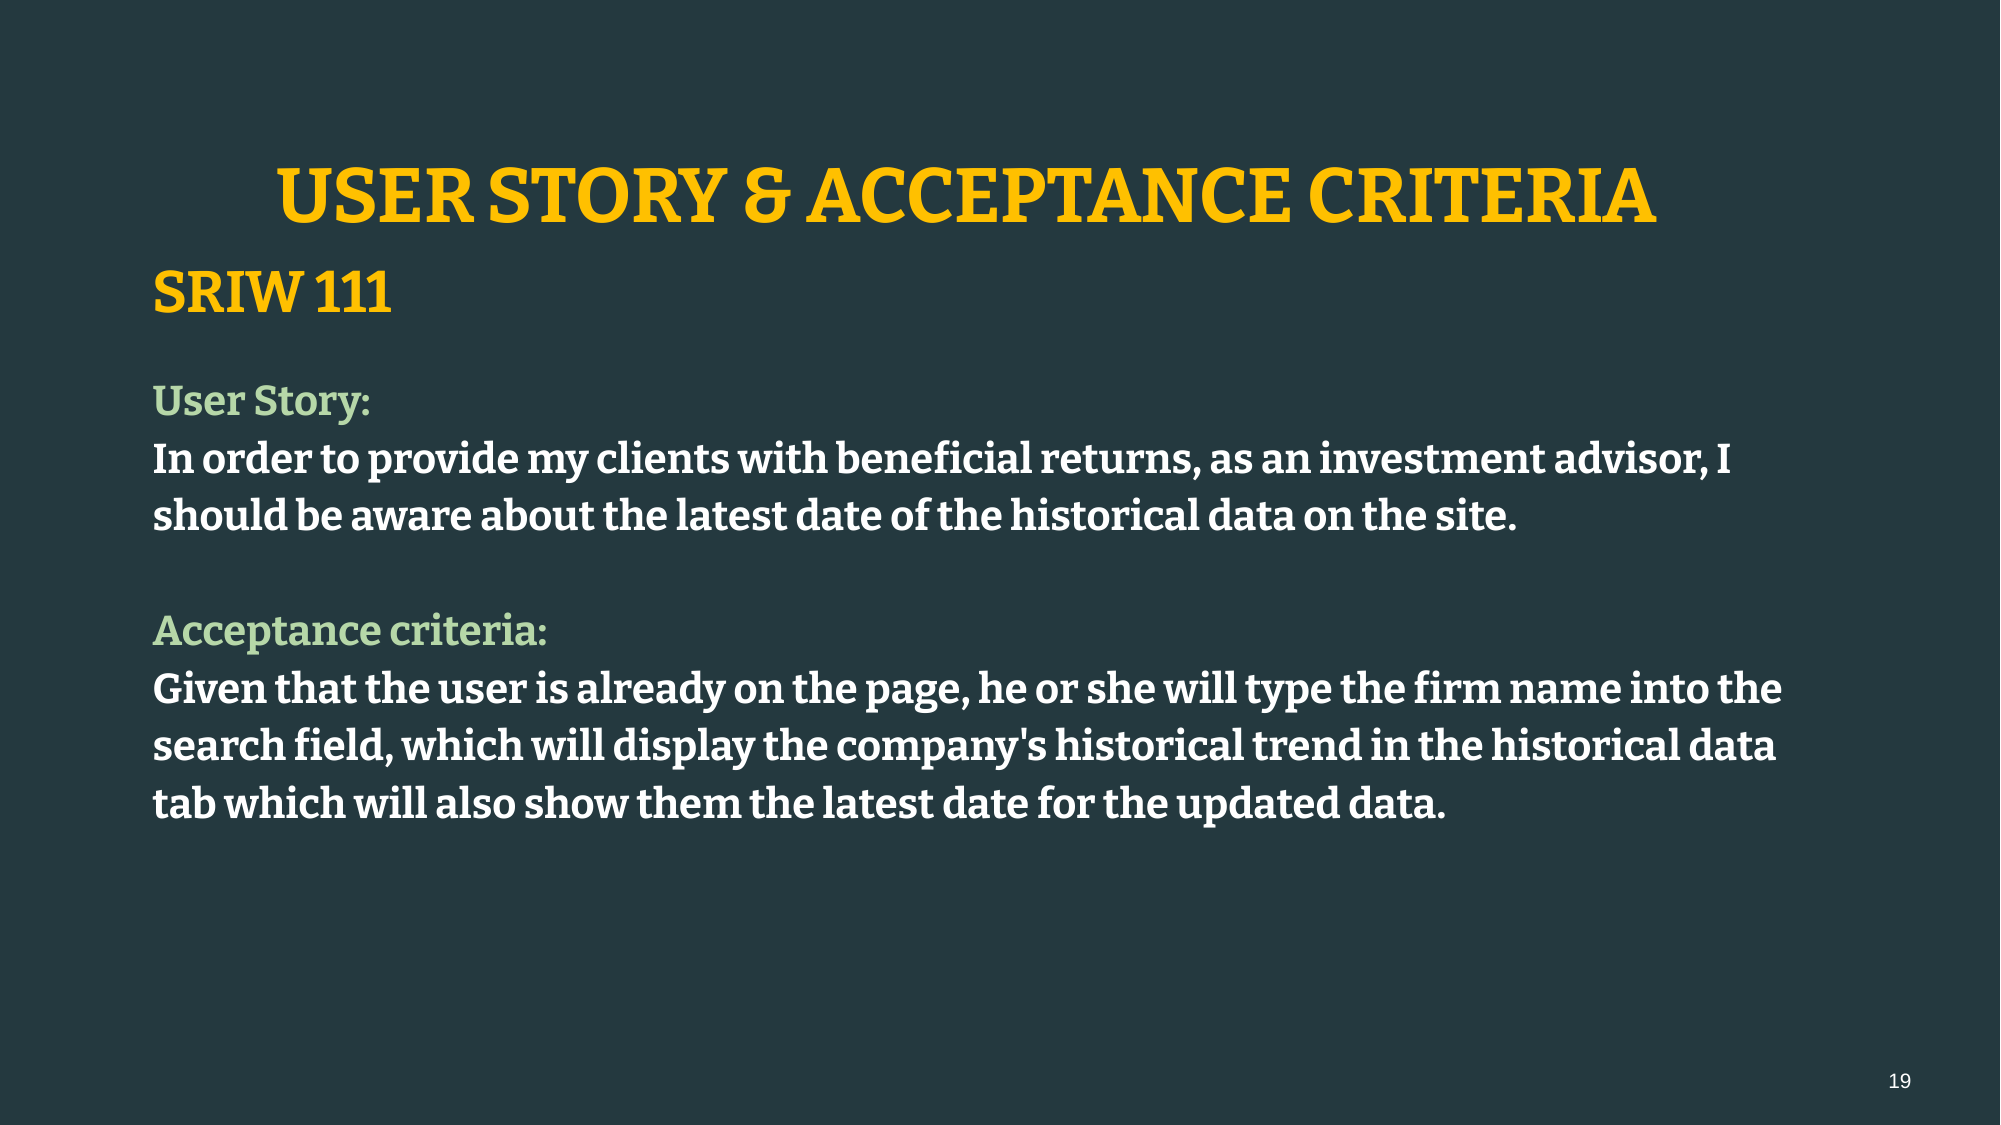

USER STORY & ACCEPTANCE CRITERIA

SRIW 111
User Story:
In order to provide my clients with beneficial returns, as an investment advisor, I should be aware about the latest date of the historical data on the site.

Acceptance criteria:
Given that the user is already on the page, he or she will type the firm name into the search field, which will display the company's historical trend in the historical data tab which will also show them the latest date for the updated data.

19